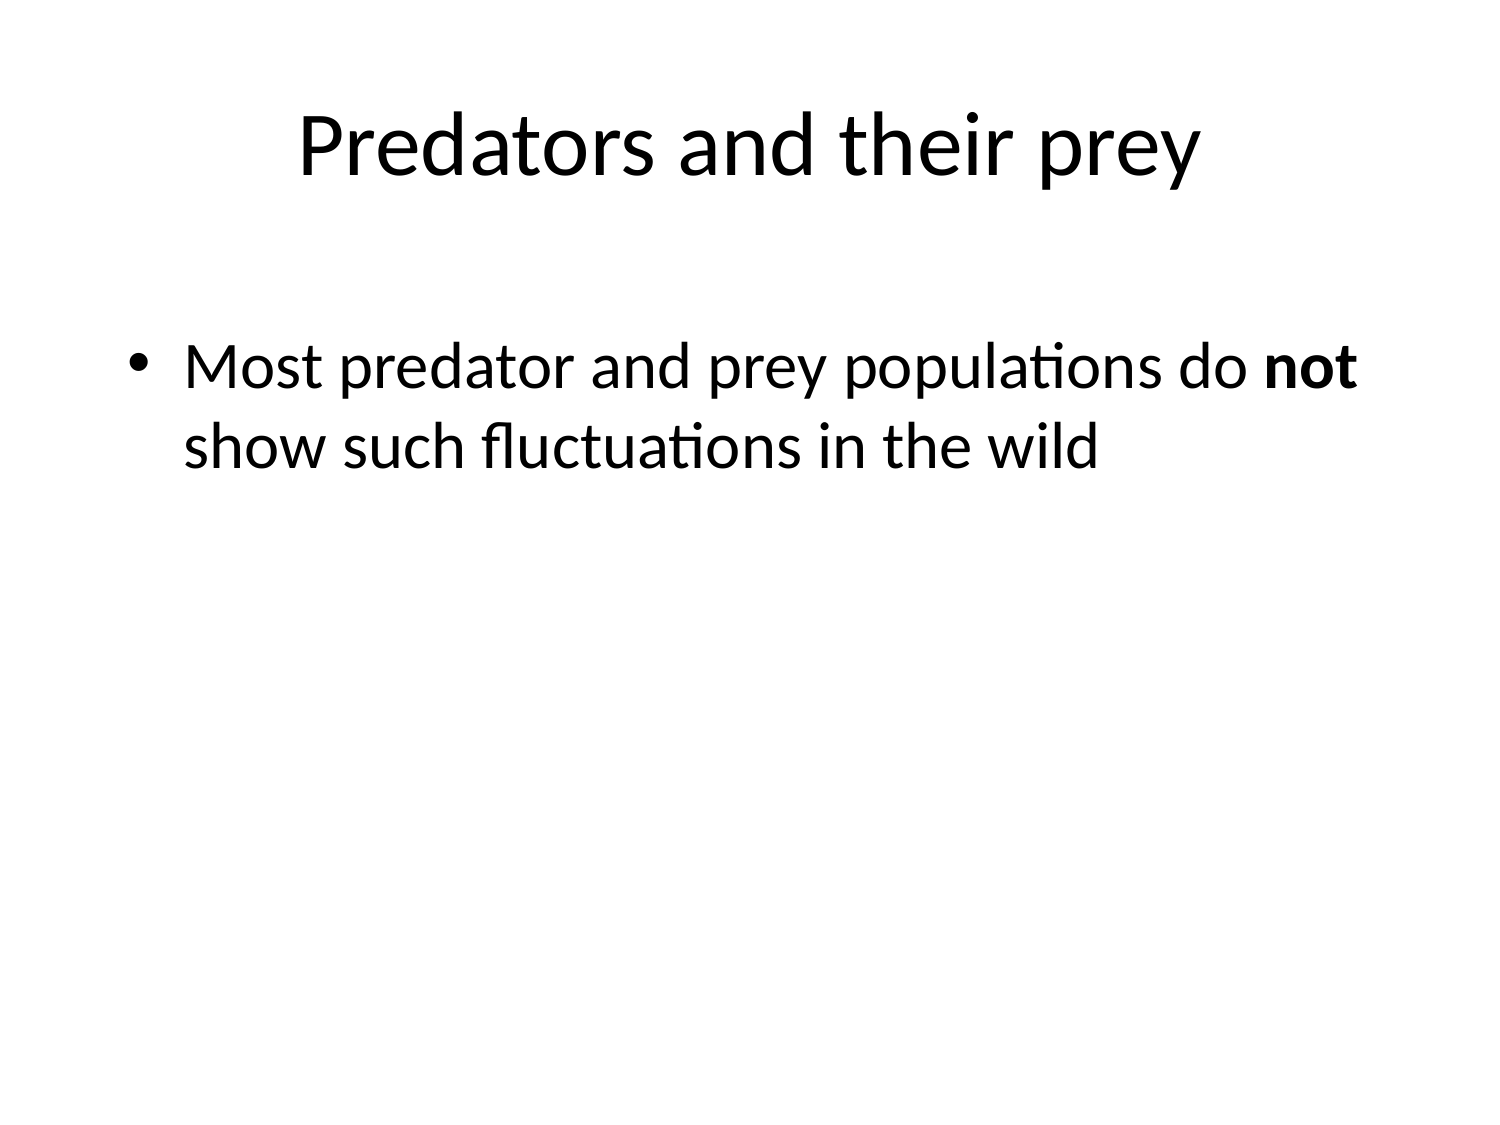

# Predators and their prey
Most predator and prey populations do not show such fluctuations in the wild